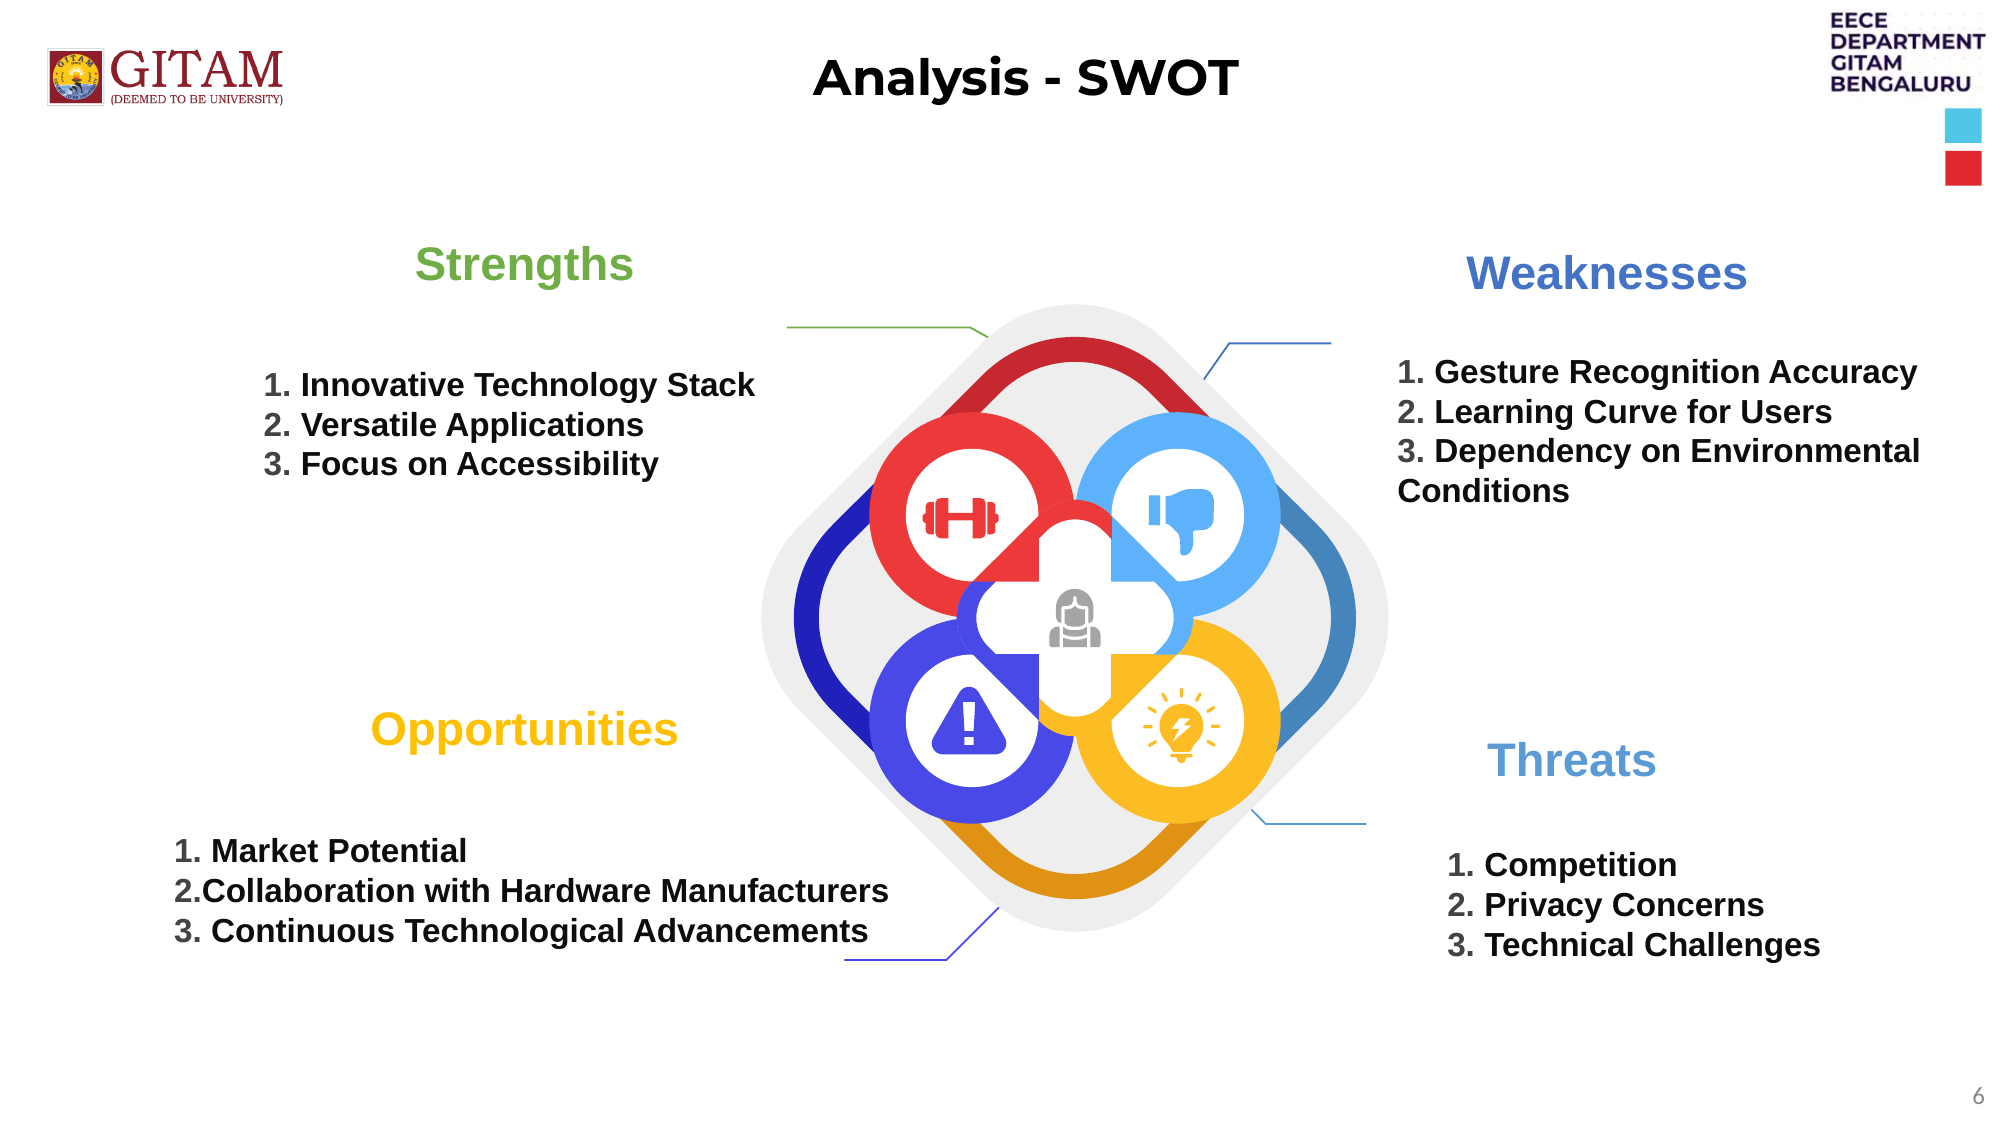

Analysis - SWOT
Weaknesses
1. Gesture Recognition Accuracy
2. Learning Curve for Users
3. Dependency on Environmental Conditions

Strengths
1. Innovative Technology Stack
2. Versatile Applications
3. Focus on Accessibility

Opportunities
1. Market Potential
2.Collaboration with Hardware Manufacturers
3. Continuous Technological Advancements

Threats
1. Competition
2. Privacy Concerns
3. Technical Challenges

6